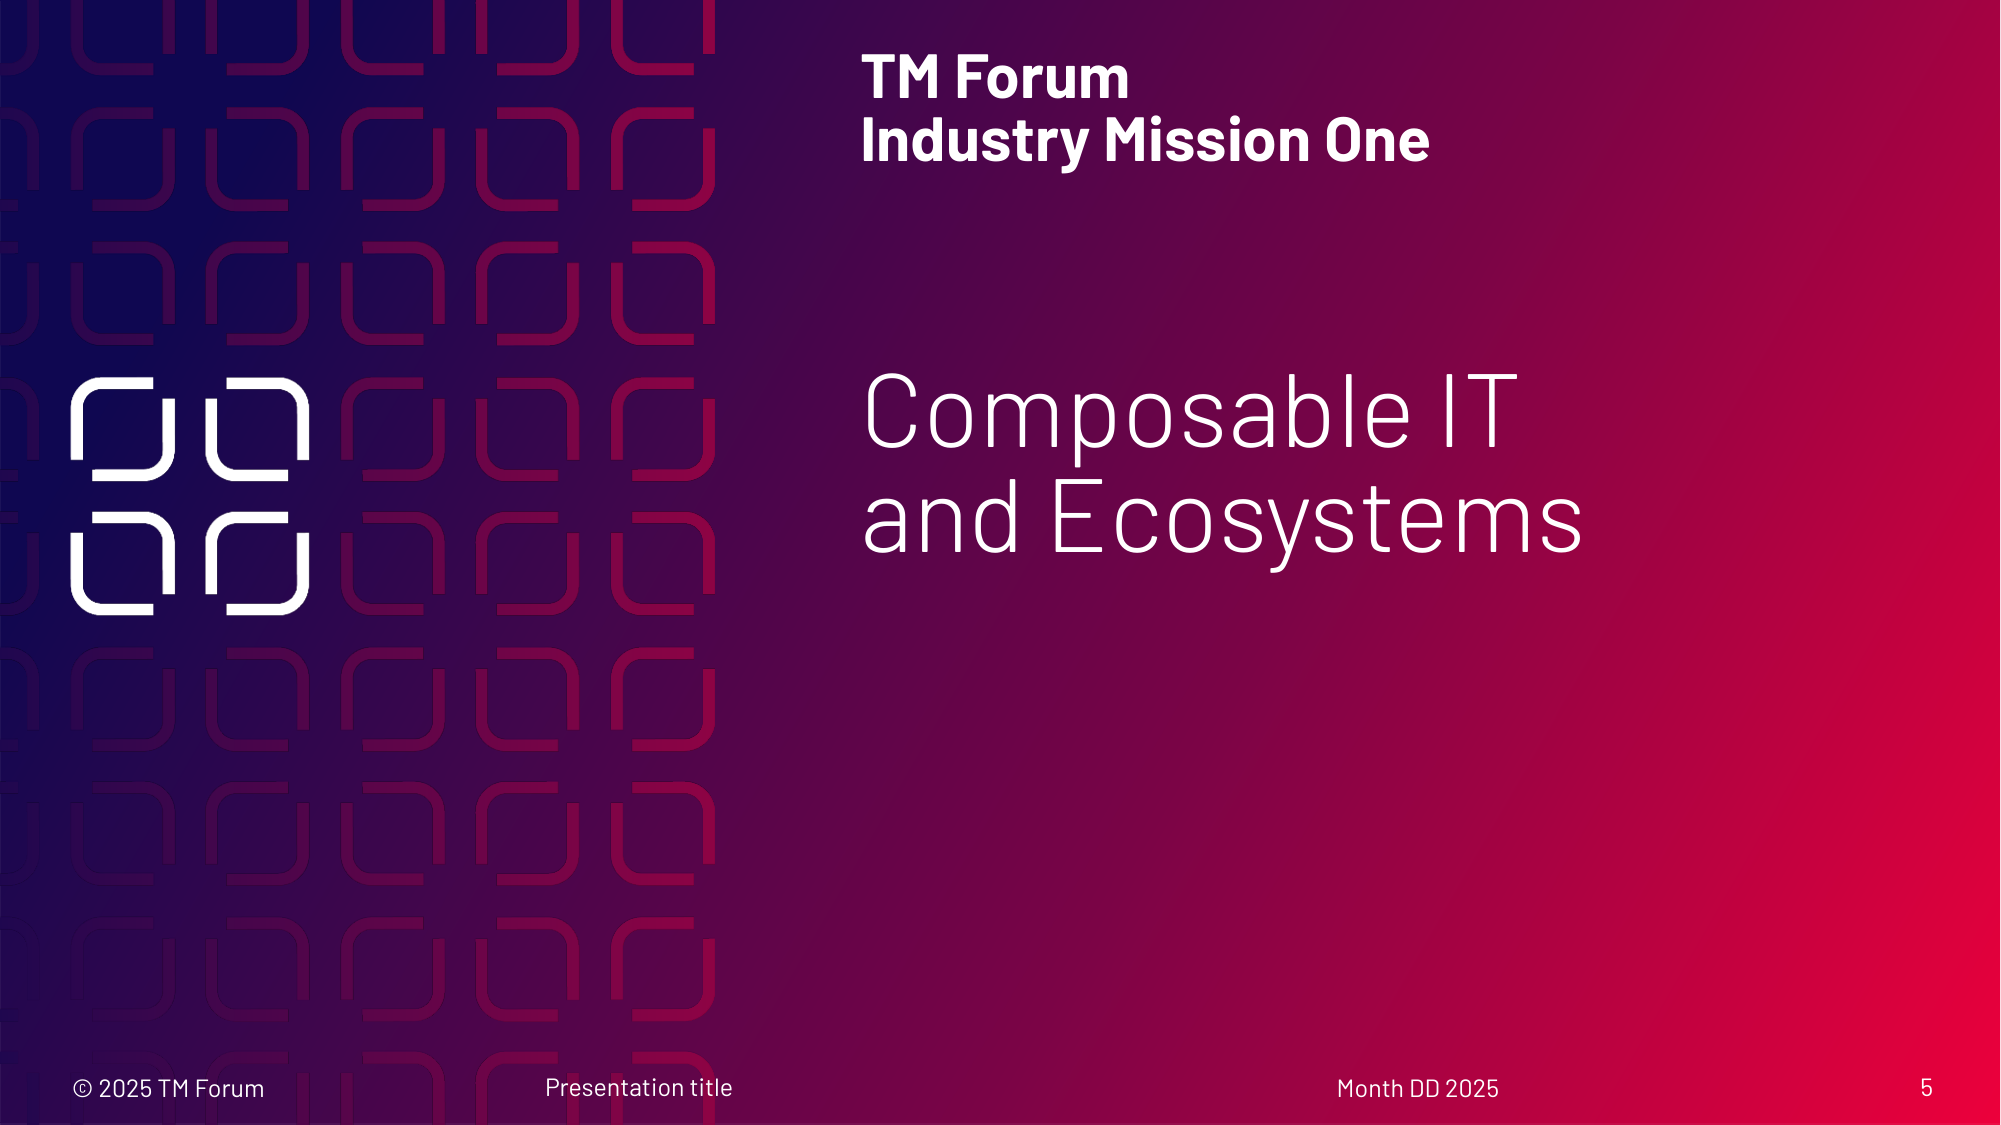

TM Forum
Industry Mission One
Composable IT
and Ecosystems
5
Presentation title
Month DD 2025